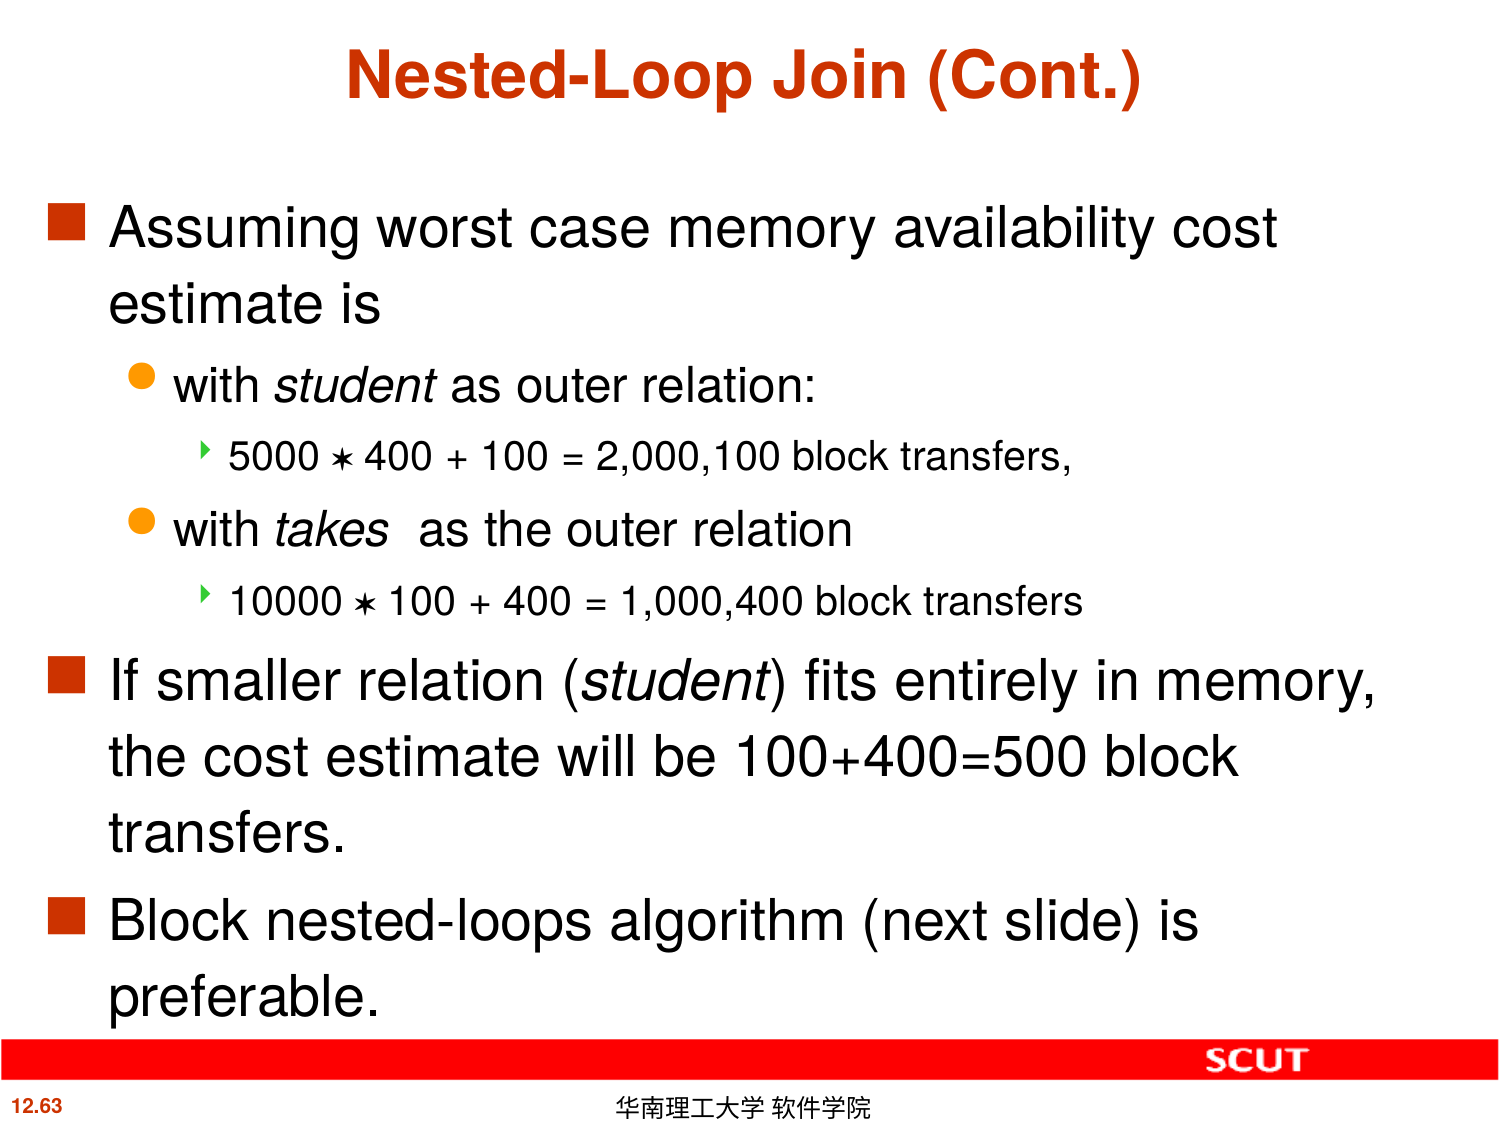

# Nested-Loop Join (Cont.)
Assuming worst case memory availability cost estimate is
with student as outer relation:
5000 ∗ 400 + 100 = 2,000,100 block transfers,
with takes  as the outer relation
10000 ∗ 100 + 400 = 1,000,400 block transfers
If smaller relation (student) fits entirely in memory, the cost estimate will be 100+400=500 block transfers.
Block nested-loops algorithm (next slide) is preferable.